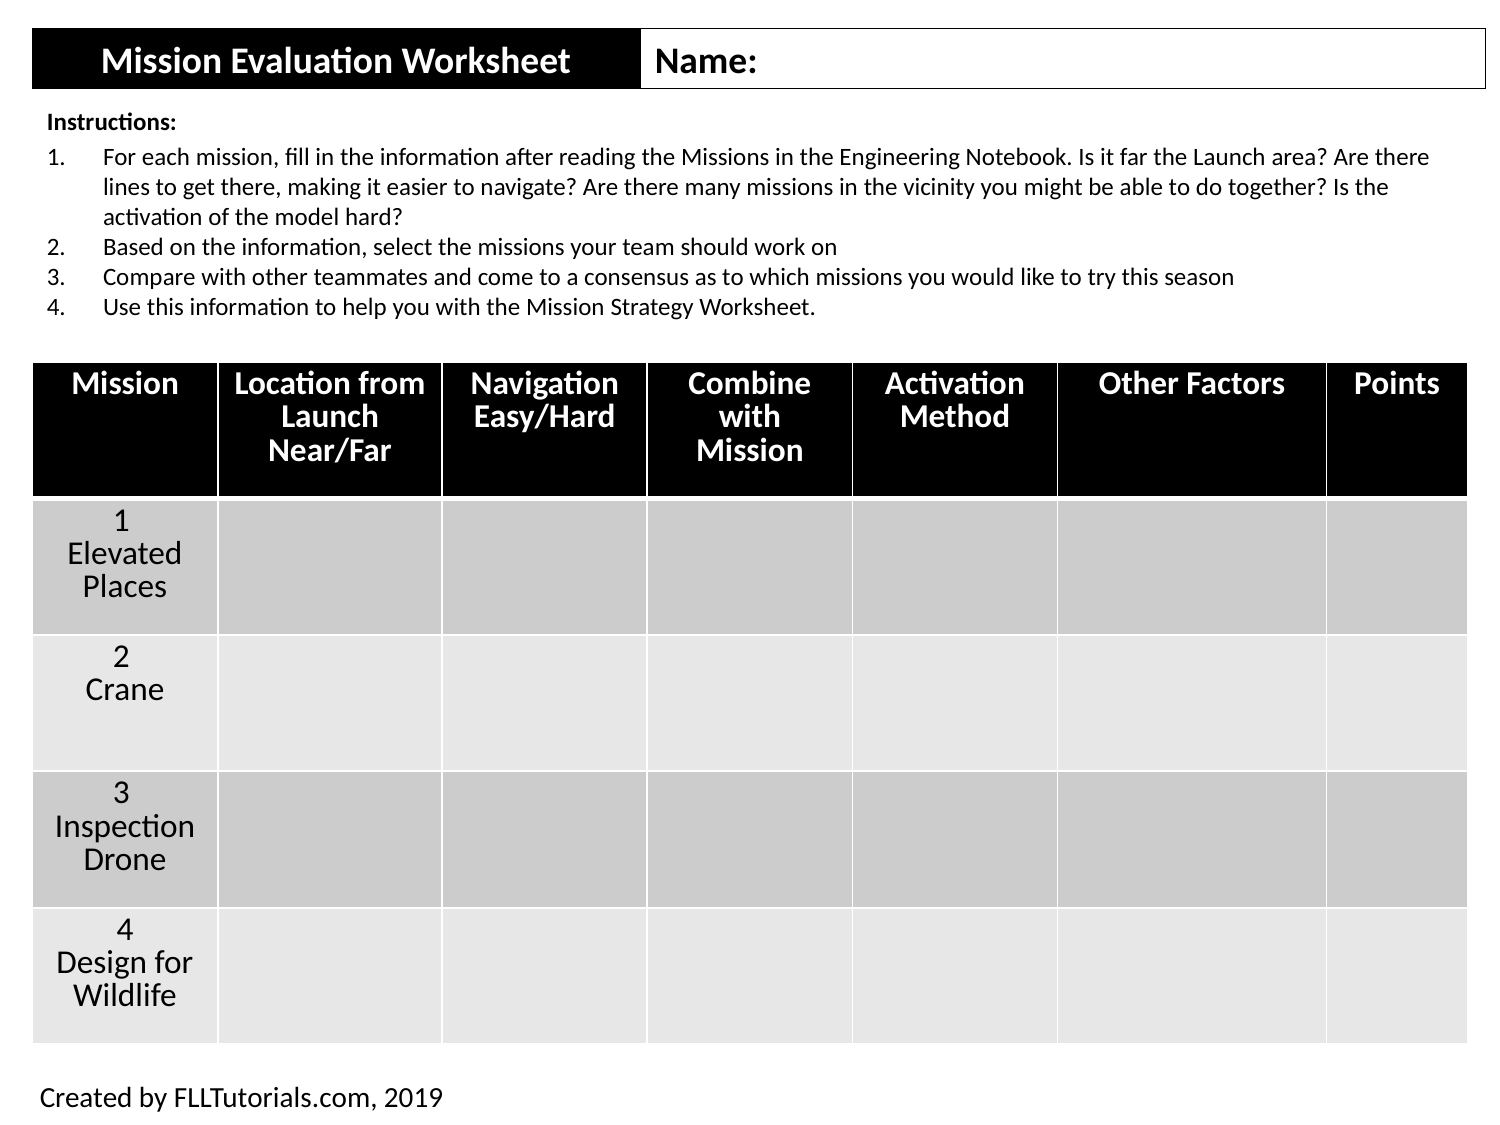

Mission Evaluation Worksheet
Name:
Instructions:
For each mission, fill in the information after reading the Missions in the Engineering Notebook. Is it far the Launch area? Are there lines to get there, making it easier to navigate? Are there many missions in the vicinity you might be able to do together? Is the activation of the model hard?
Based on the information, select the missions your team should work on
Compare with other teammates and come to a consensus as to which missions you would like to try this season
Use this information to help you with the Mission Strategy Worksheet.

| Mission | Location from Launch Near/Far | Navigation Easy/Hard | Combine with Mission | Activation Method | Other Factors | Points |
| --- | --- | --- | --- | --- | --- | --- |
| 1 Elevated Places |  |  |  |  |  |  |
| 2 Crane |  |  |  |  |  |  |
| 3 Inspection Drone |  |  |  |  |  |  |
| 4 Design for Wildlife |  |  |  |  |  |  |
Created by FLLTutorials.com, 2019